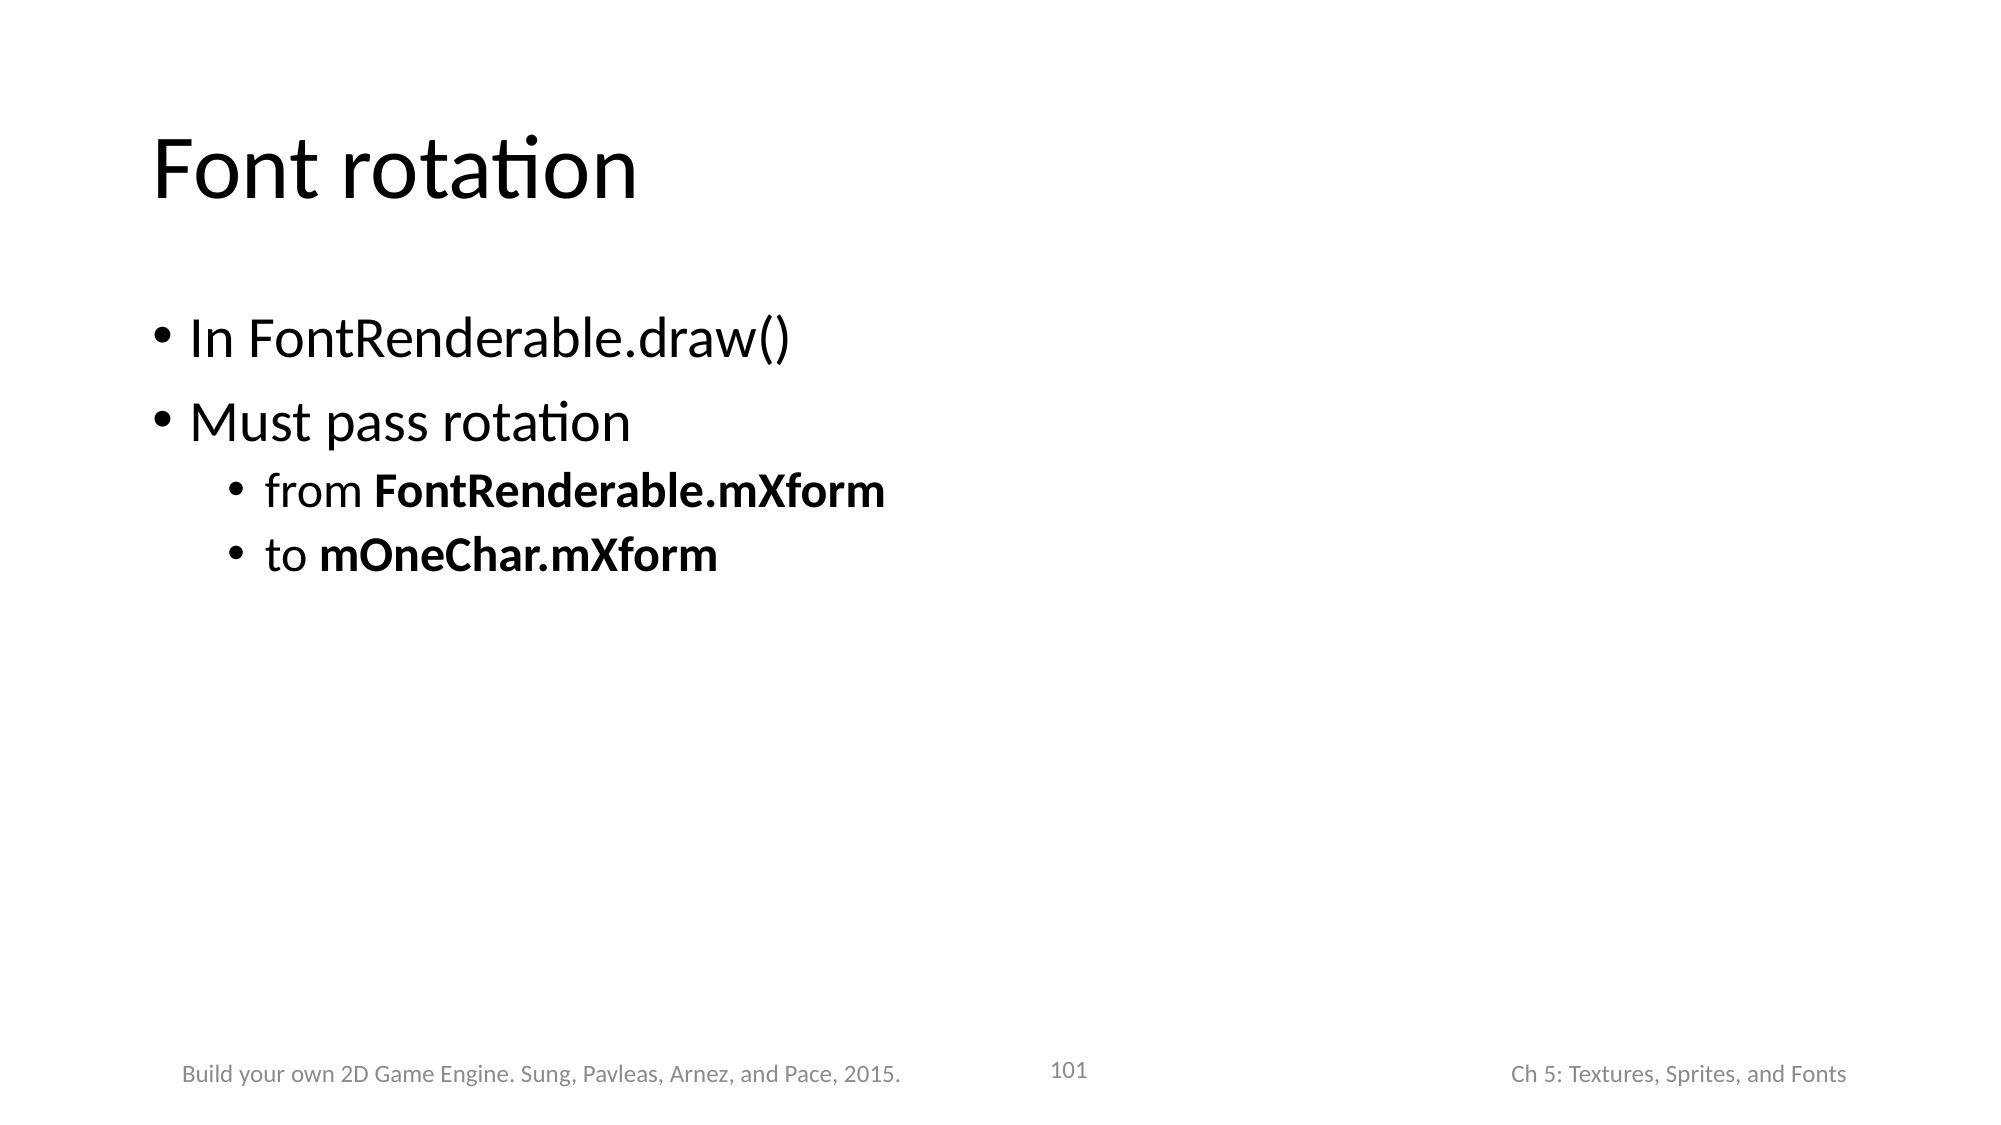

# Font rotation
In FontRenderable.draw()
Must pass rotation
from FontRenderable.mXform
to mOneChar.mXform